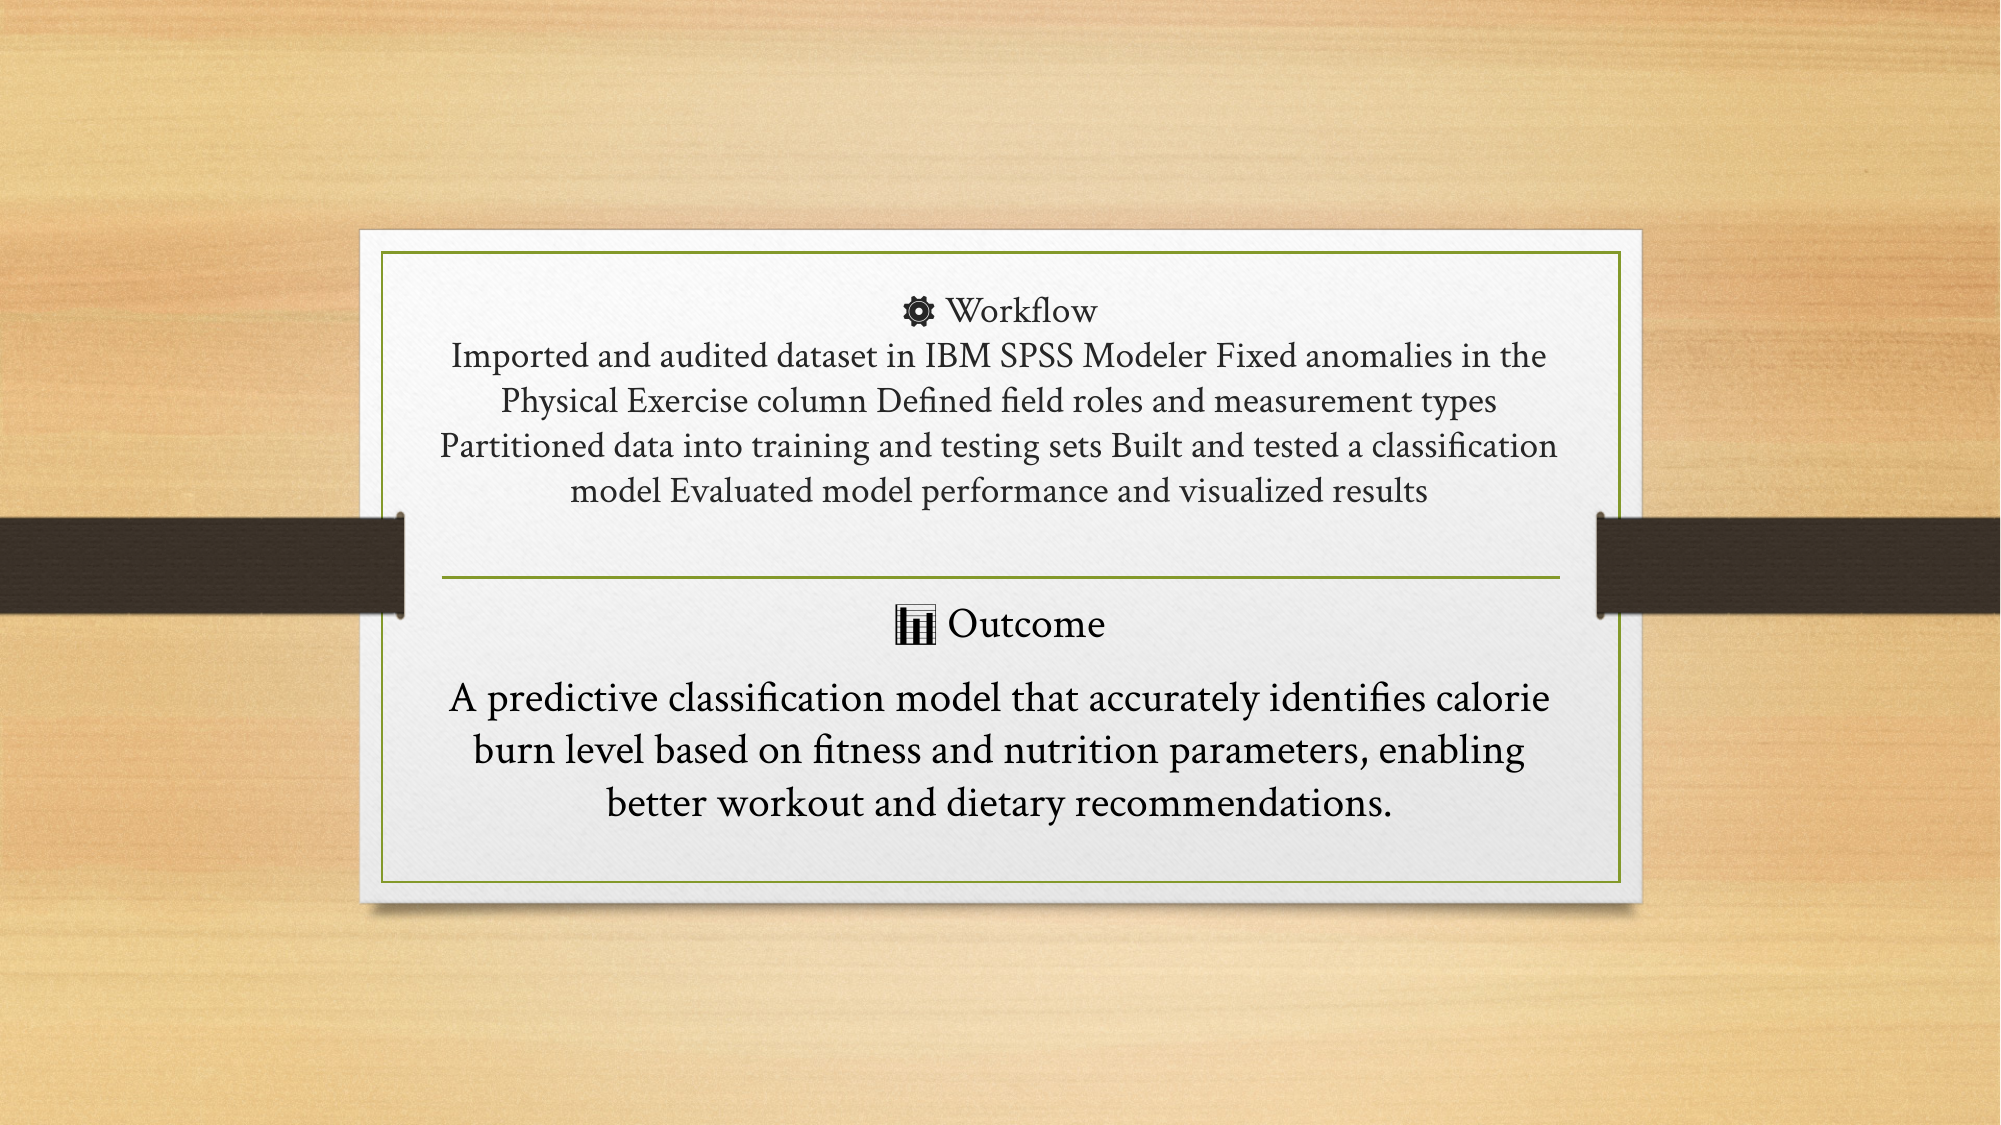

# ⚙️ Workflow Imported and audited dataset in IBM SPSS Modeler Fixed anomalies in the Physical Exercise column Defined field roles and measurement types Partitioned data into training and testing sets Built and tested a classification model Evaluated model performance and visualized results
📊 Outcome
A predictive classification model that accurately identifies calorie burn level based on fitness and nutrition parameters, enabling better workout and dietary recommendations.